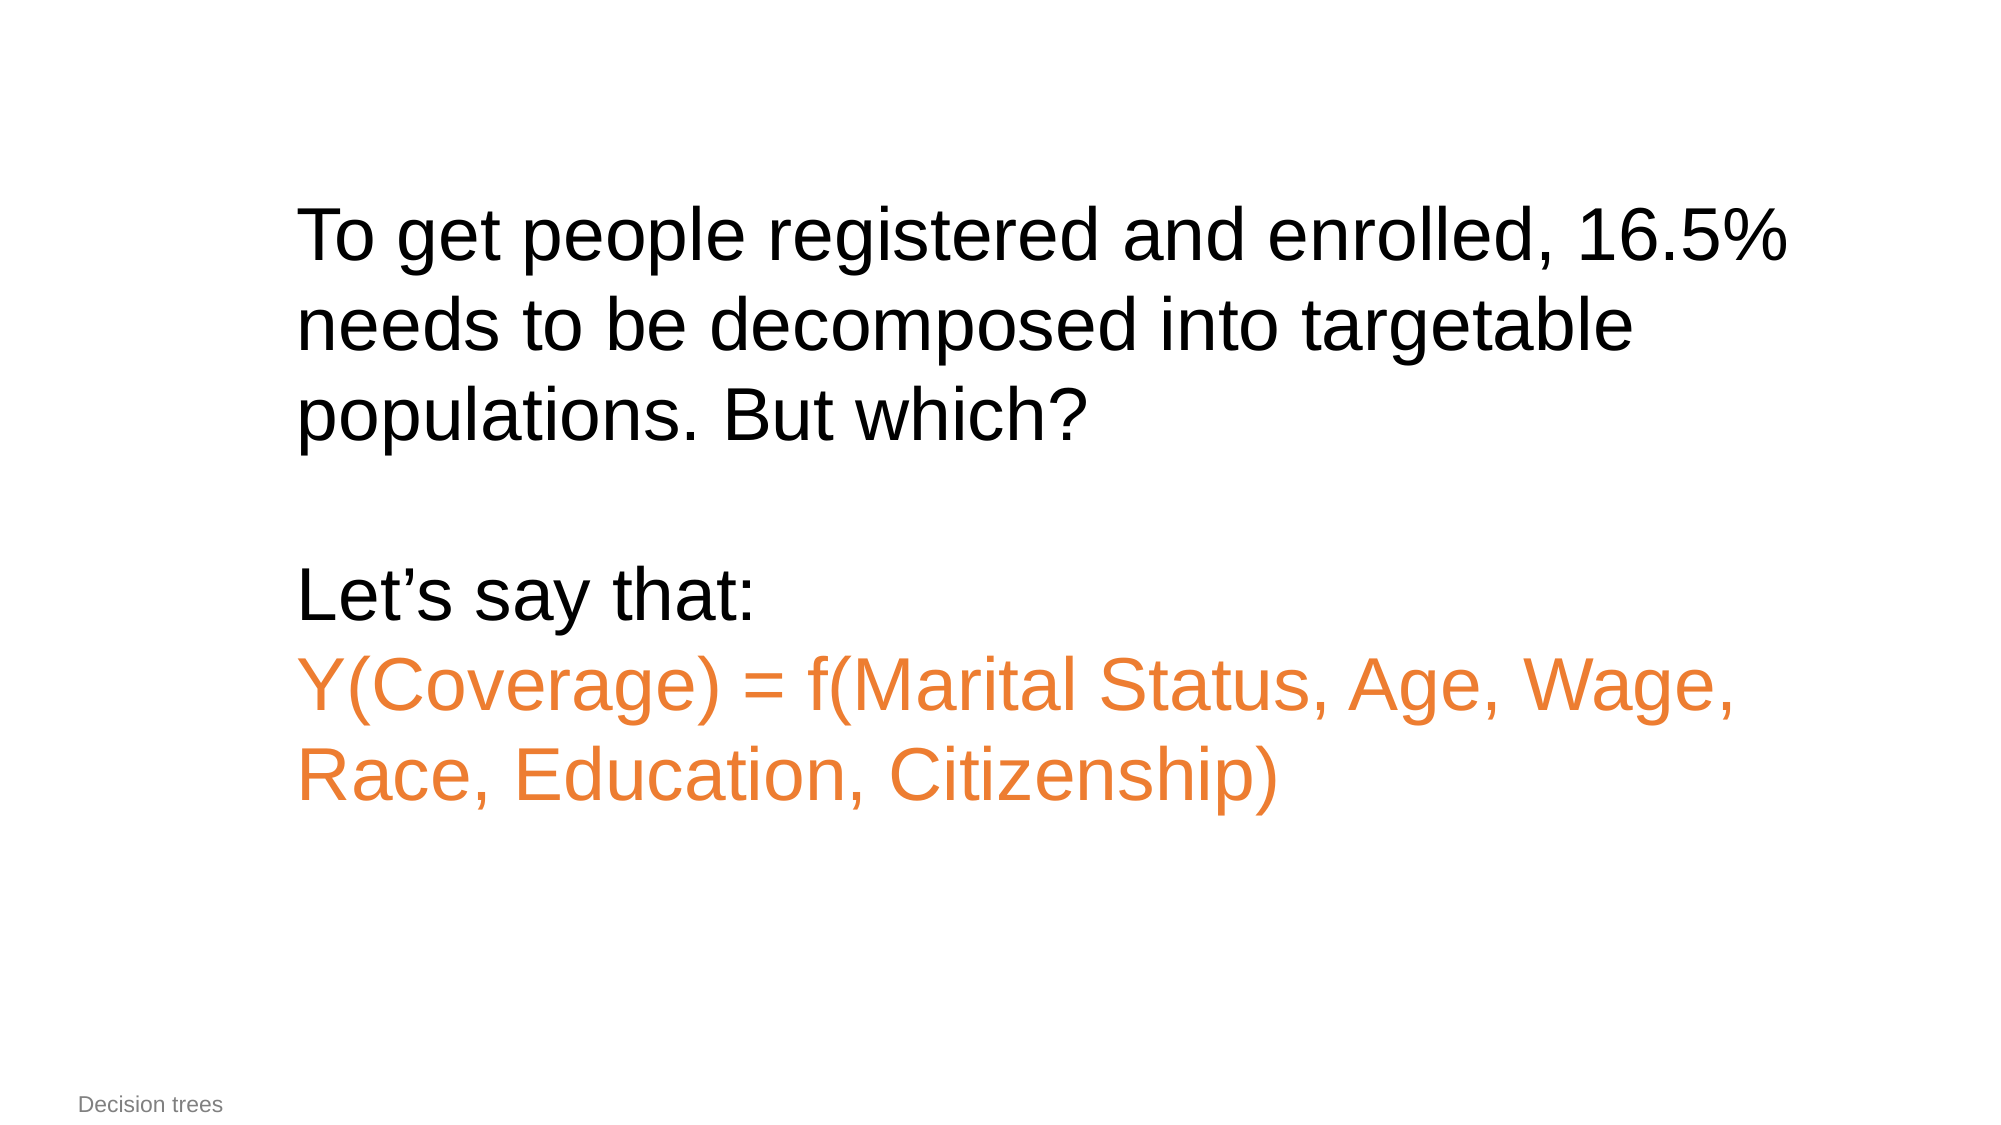

To get people registered and enrolled, 16.5% needs to be decomposed into targetable populations. But which?

Let’s say that:
Y(Coverage) = f(Marital Status, Age, Wage, Race, Education, Citizenship)
Decision trees